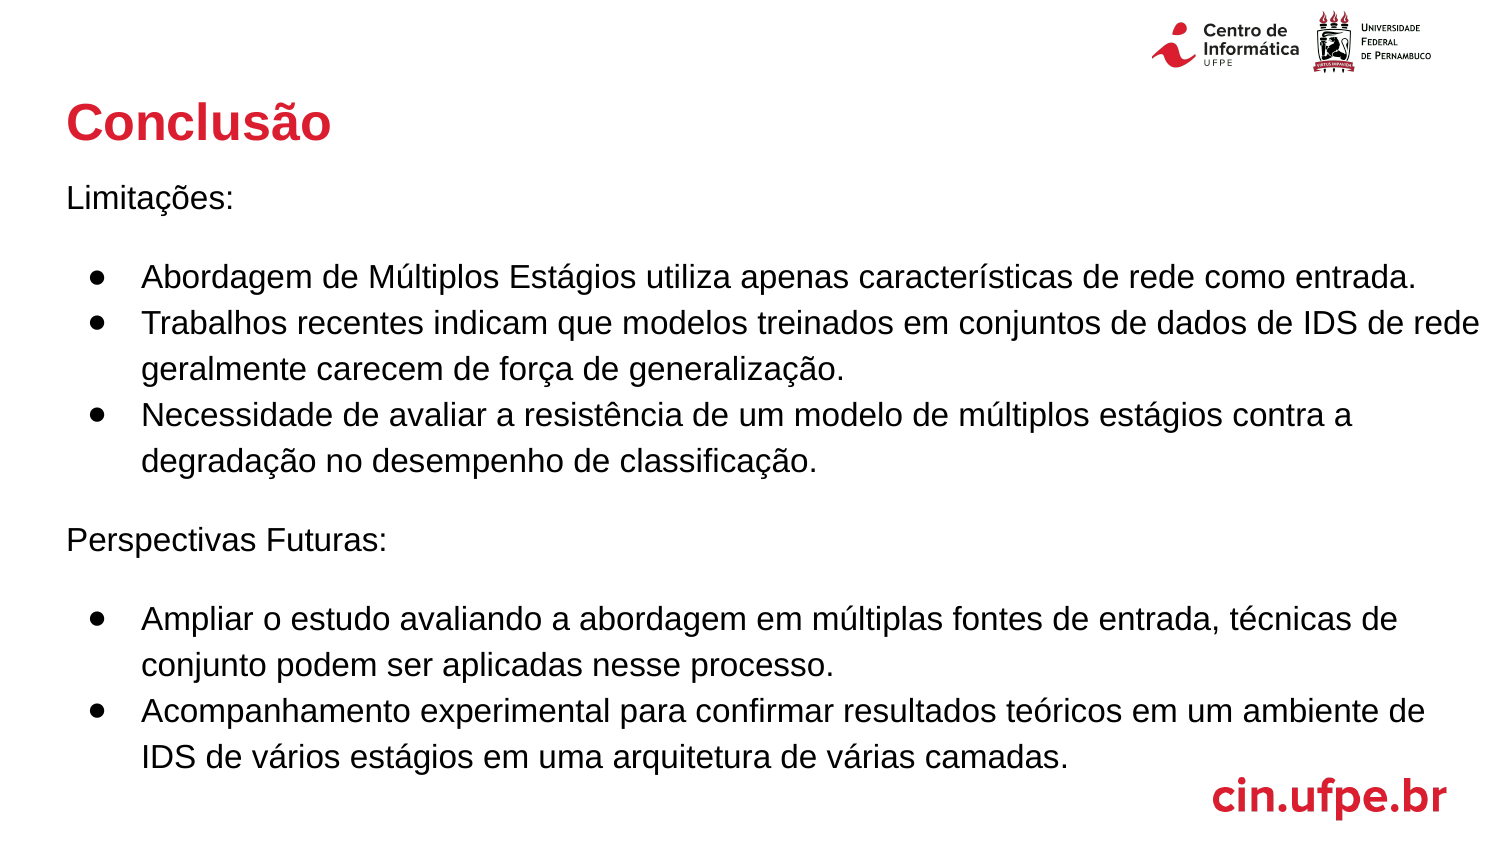

# Conclusão
Limitações:
Abordagem de Múltiplos Estágios utiliza apenas características de rede como entrada.
Trabalhos recentes indicam que modelos treinados em conjuntos de dados de IDS de rede geralmente carecem de força de generalização.
Necessidade de avaliar a resistência de um modelo de múltiplos estágios contra a degradação no desempenho de classificação.
Perspectivas Futuras:
Ampliar o estudo avaliando a abordagem em múltiplas fontes de entrada, técnicas de conjunto podem ser aplicadas nesse processo.
Acompanhamento experimental para confirmar resultados teóricos em um ambiente de IDS de vários estágios em uma arquitetura de várias camadas.